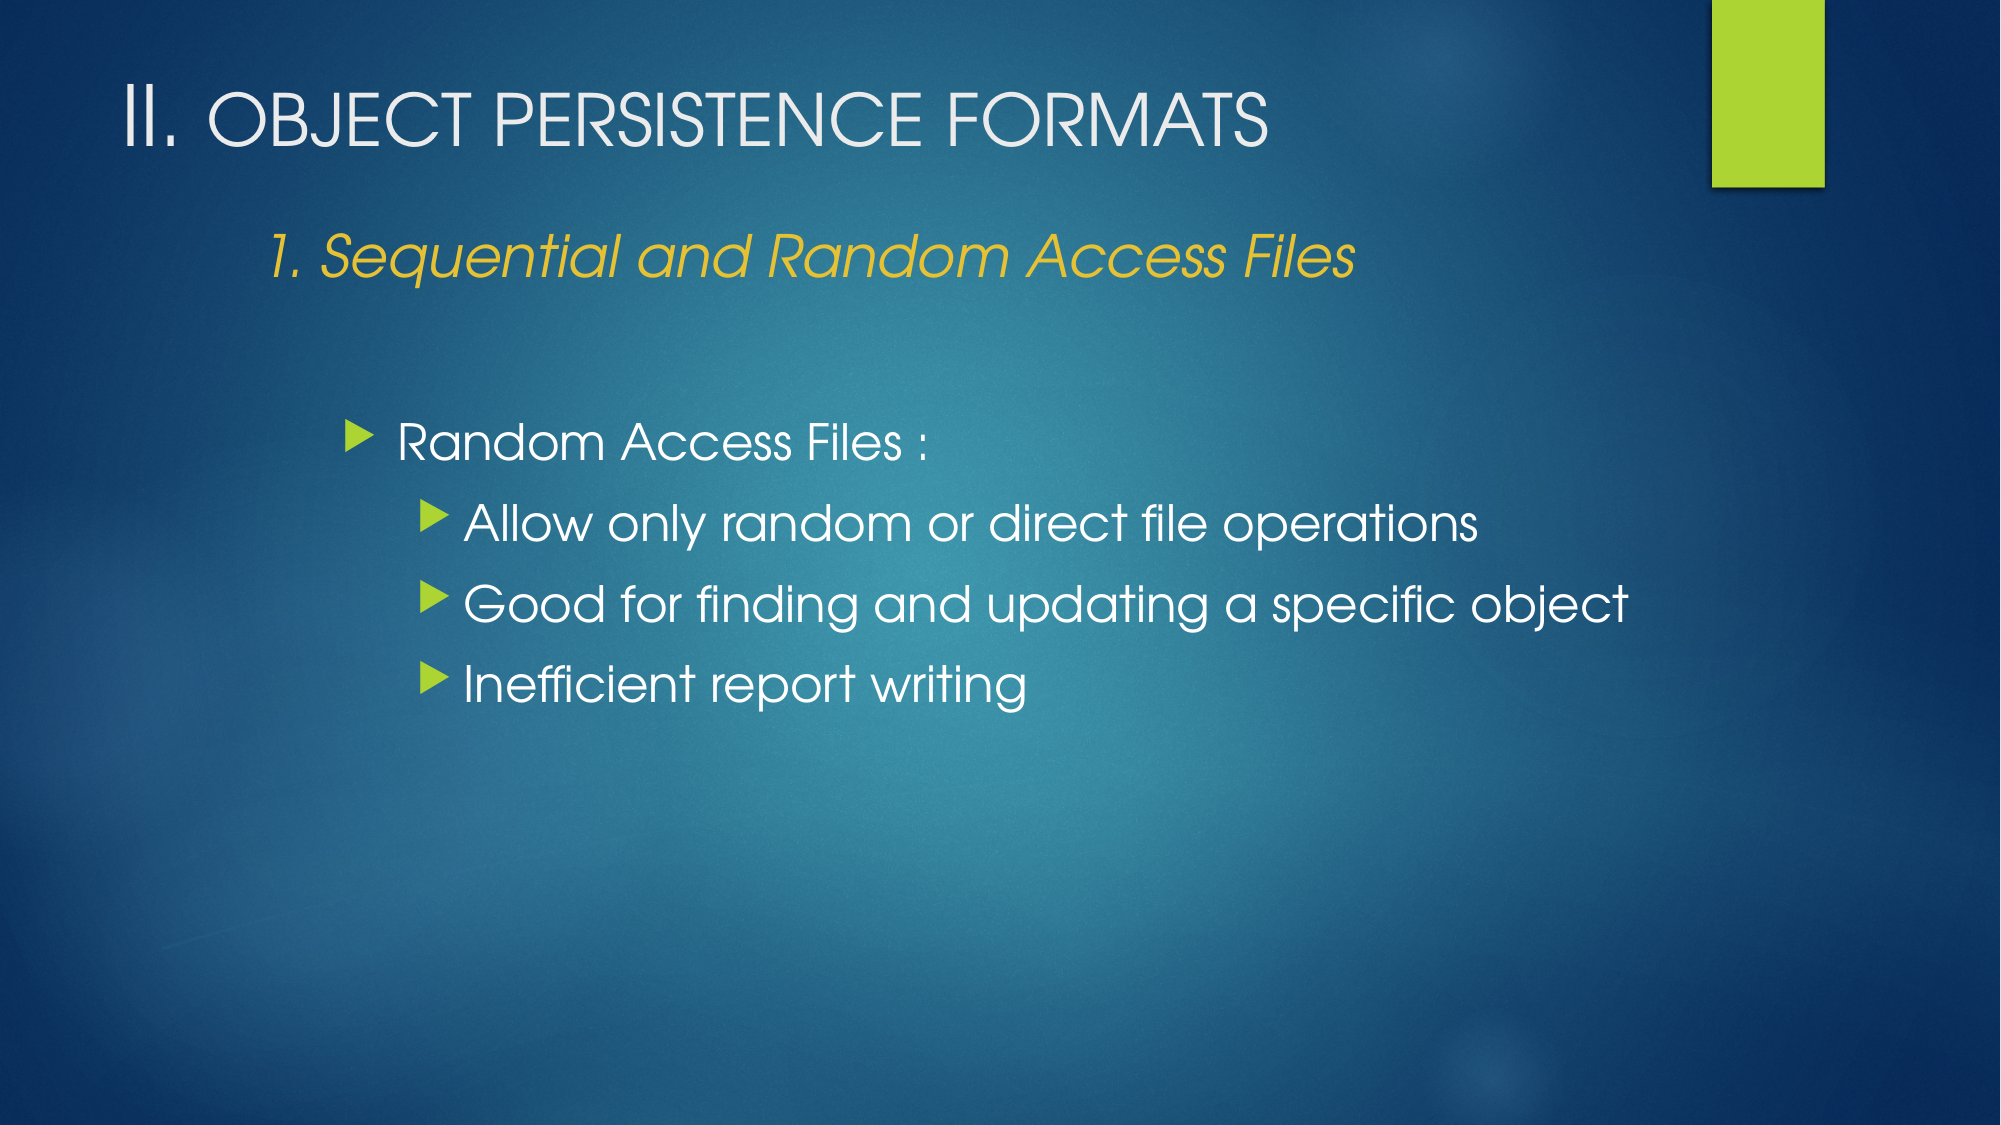

7
# II. OBJECT PERSISTENCE FORMATS
1. Sequential and Random Access Files

Random Access Files :
Allow only random or direct file operations
Good for finding and updating a specific object
Inefficient report writing